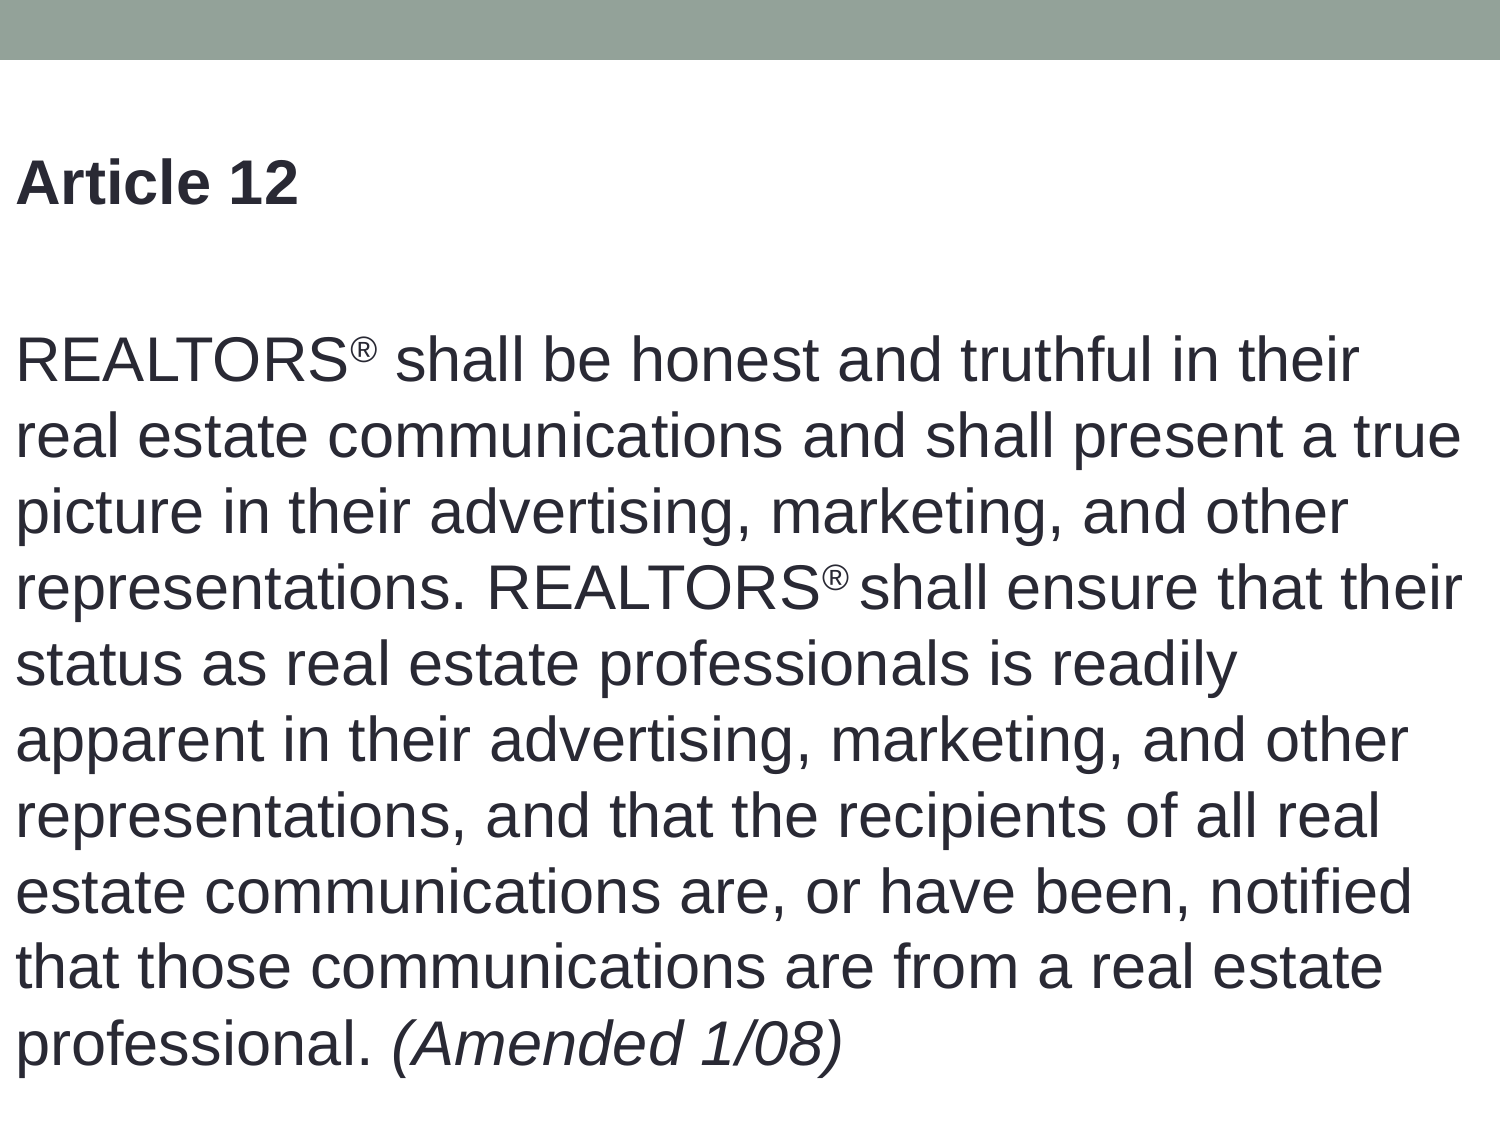

# Article 12

Realtors® shall be honest and truthful in their real estate communications and shall present a true picture in their advertising, marketing, and other representations. Realtors® shall ensure that their status as real estate professionals is readily apparent in their advertising, marketing, and other representations, and that the recipients of all real estate communications are, or have been, notified that those communications are from a real estate professional. (Amended 1/08)